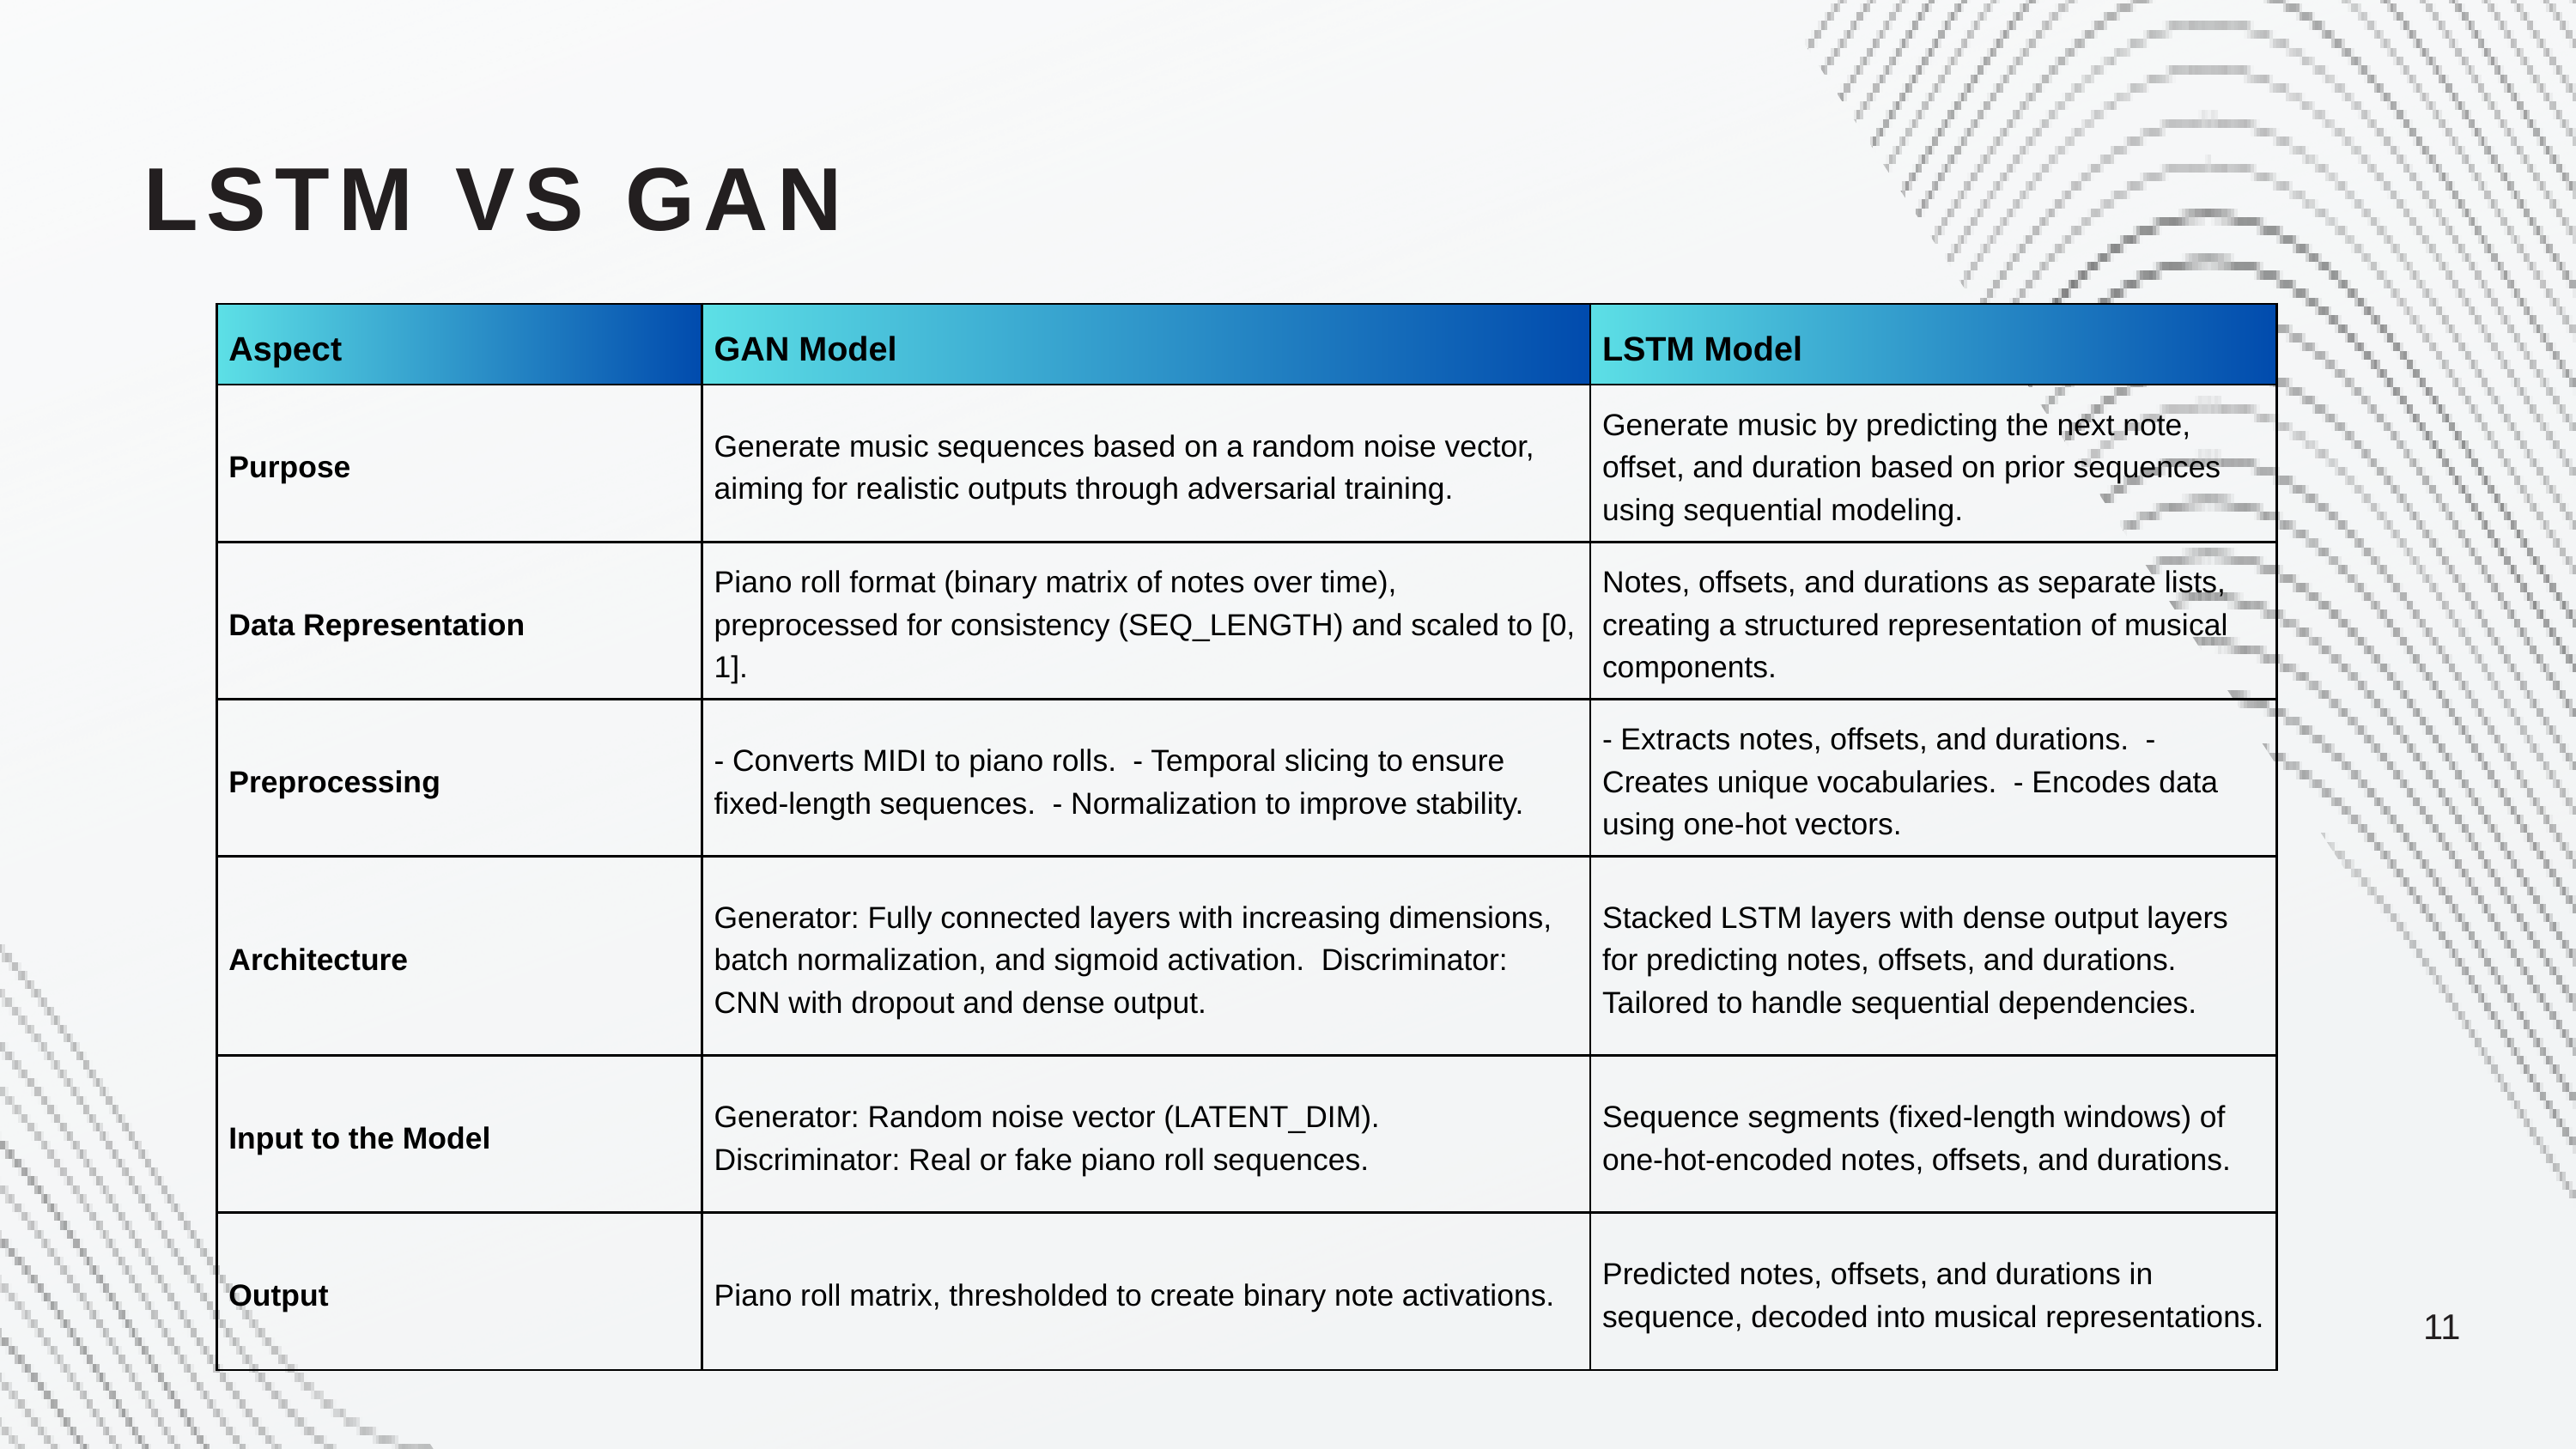

LSTM VS GAN

| Aspect | GAN Model | LSTM Model |
| --- | --- | --- |
| Purpose | Generate music sequences based on a random noise vector, aiming for realistic outputs through adversarial training. | Generate music by predicting the next note, offset, and duration based on prior sequences using sequential modeling. |
| Data Representation | Piano roll format (binary matrix of notes over time), preprocessed for consistency (SEQ\_LENGTH) and scaled to [0, 1]. | Notes, offsets, and durations as separate lists, creating a structured representation of musical components. |
| Preprocessing | - Converts MIDI to piano rolls. - Temporal slicing to ensure fixed-length sequences. - Normalization to improve stability. | - Extracts notes, offsets, and durations. - Creates unique vocabularies. - Encodes data using one-hot vectors. |
| Architecture | Generator: Fully connected layers with increasing dimensions, batch normalization, and sigmoid activation. Discriminator: CNN with dropout and dense output. | Stacked LSTM layers with dense output layers for predicting notes, offsets, and durations. Tailored to handle sequential dependencies. |
| Input to the Model | Generator: Random noise vector (LATENT\_DIM). Discriminator: Real or fake piano roll sequences. | Sequence segments (fixed-length windows) of one-hot-encoded notes, offsets, and durations. |
| Output | Piano roll matrix, thresholded to create binary note activations. | Predicted notes, offsets, and durations in sequence, decoded into musical representations. |
11